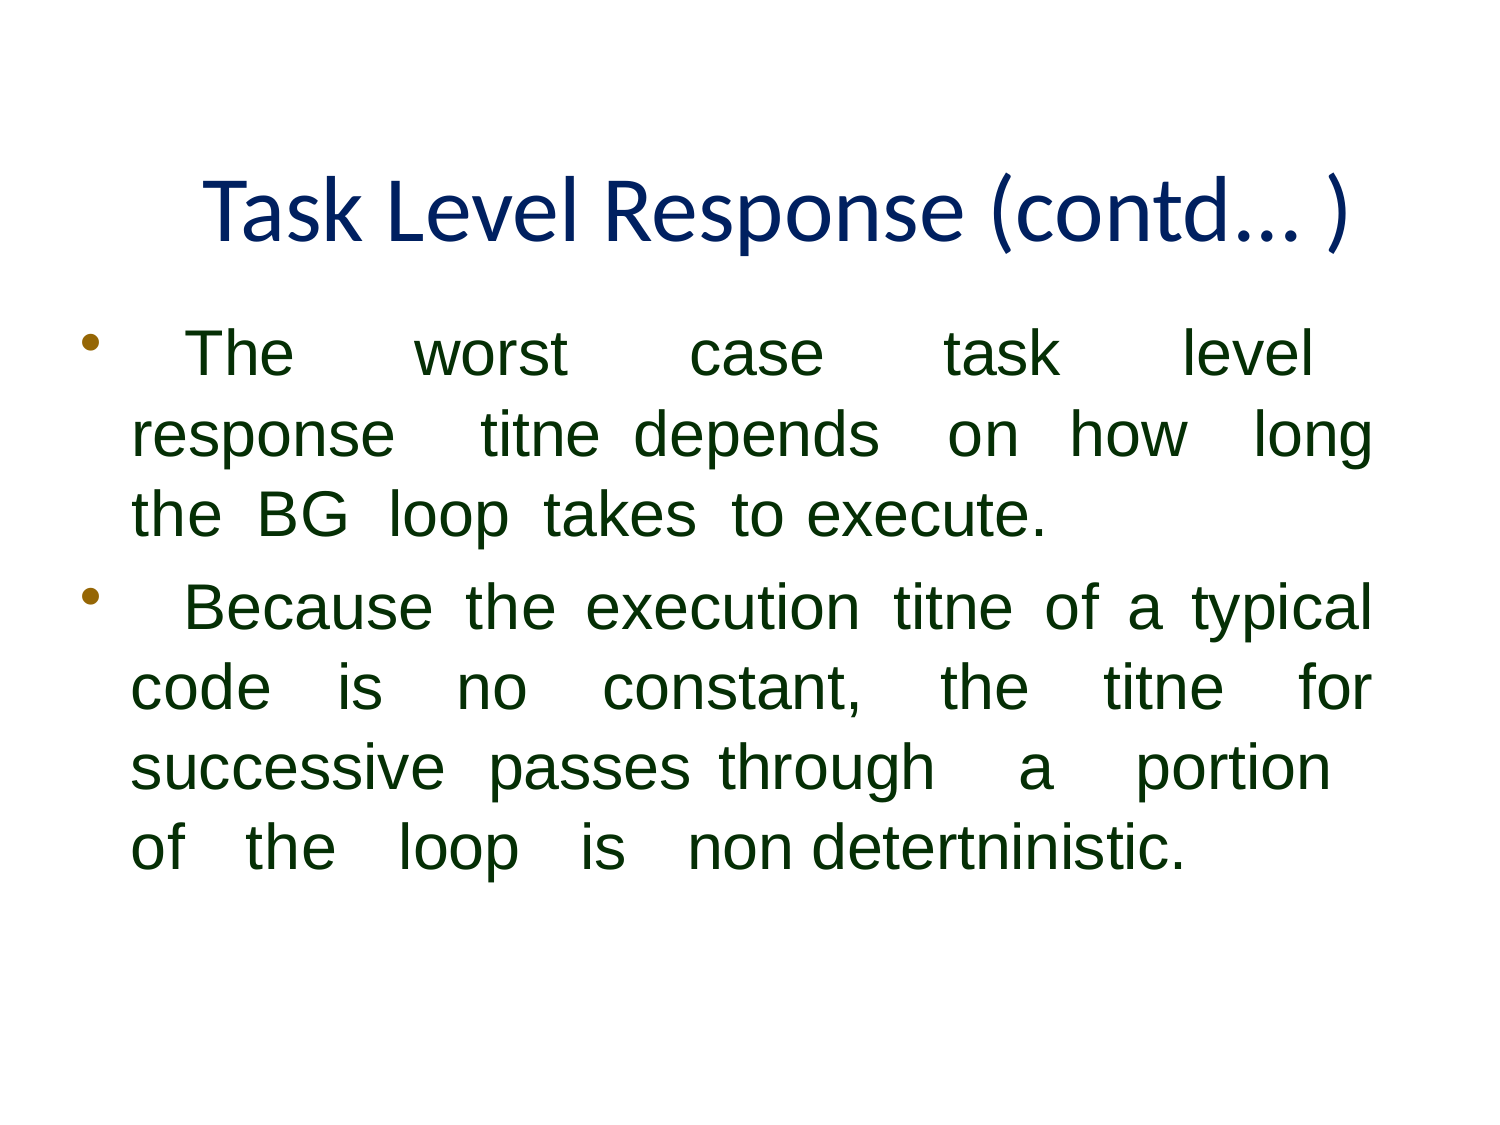

# Task Level Response (contd... )
	The  worst  case  task  level  response  titne depends  on how  long the BG  loop takes to execute.
	Because the execution titne of a typical code is no constant, the titne for successive passes through  a  portion  of  the  loop  is  non­ detertninistic.